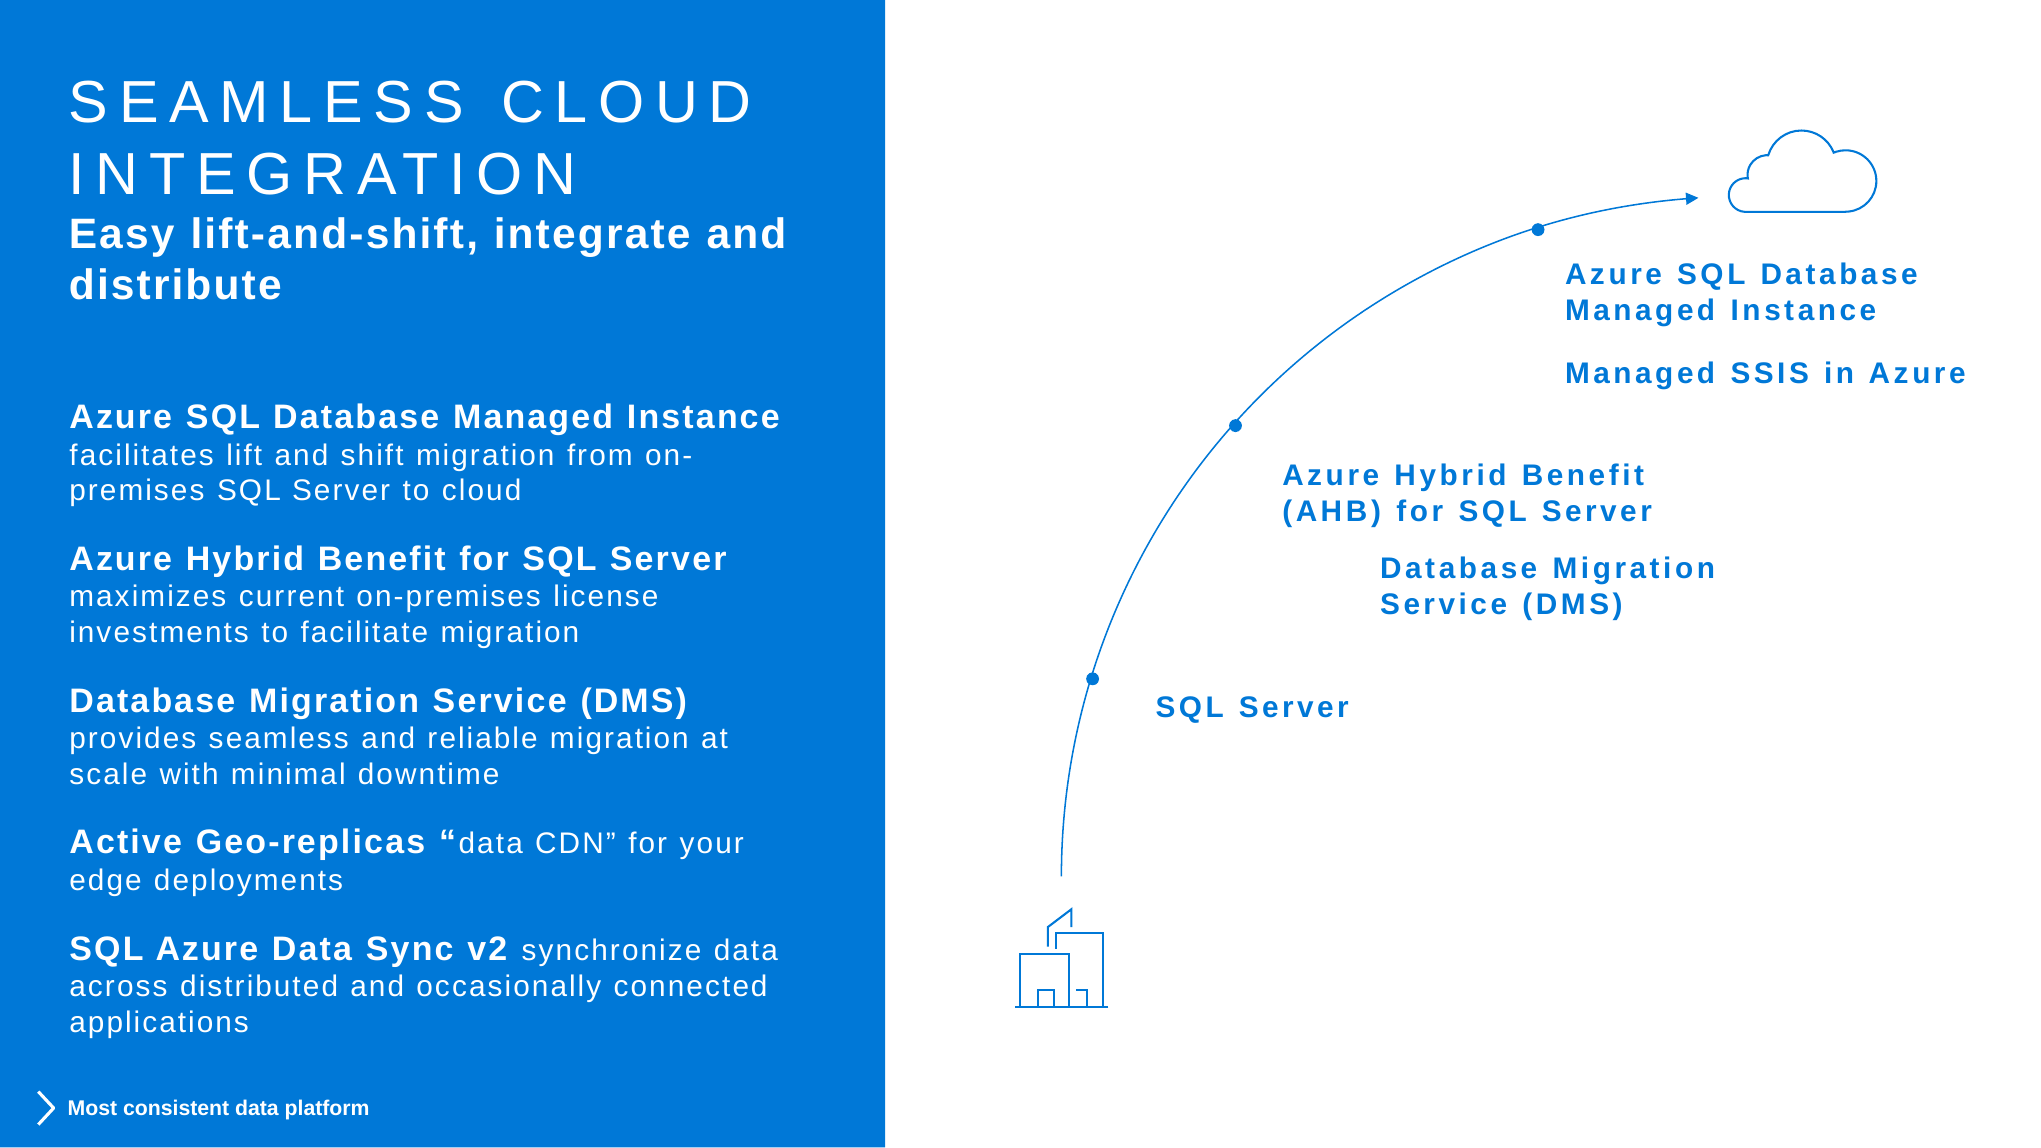

# Seamless cloud integration Easy lift-and-shift, integrate and distribute

Azure SQL Database Managed Instance
Managed SSIS in Azure
Azure SQL Database Managed Instance
facilitates lift and shift migration from on-premises SQL Server to cloud
Azure Hybrid Benefit for SQL Server
maximizes current on-premises license investments to facilitate migration
Database Migration Service (DMS)
provides seamless and reliable migration at scale with minimal downtime
Active Geo-replicas “data CDN” for your edge deployments
SQL Azure Data Sync v2 synchronize data  across distributed and occasionally connected applications

Azure Hybrid Benefit (AHB) for SQL Server
Database Migration Service (DMS)
SQL Server
Most consistent data platform